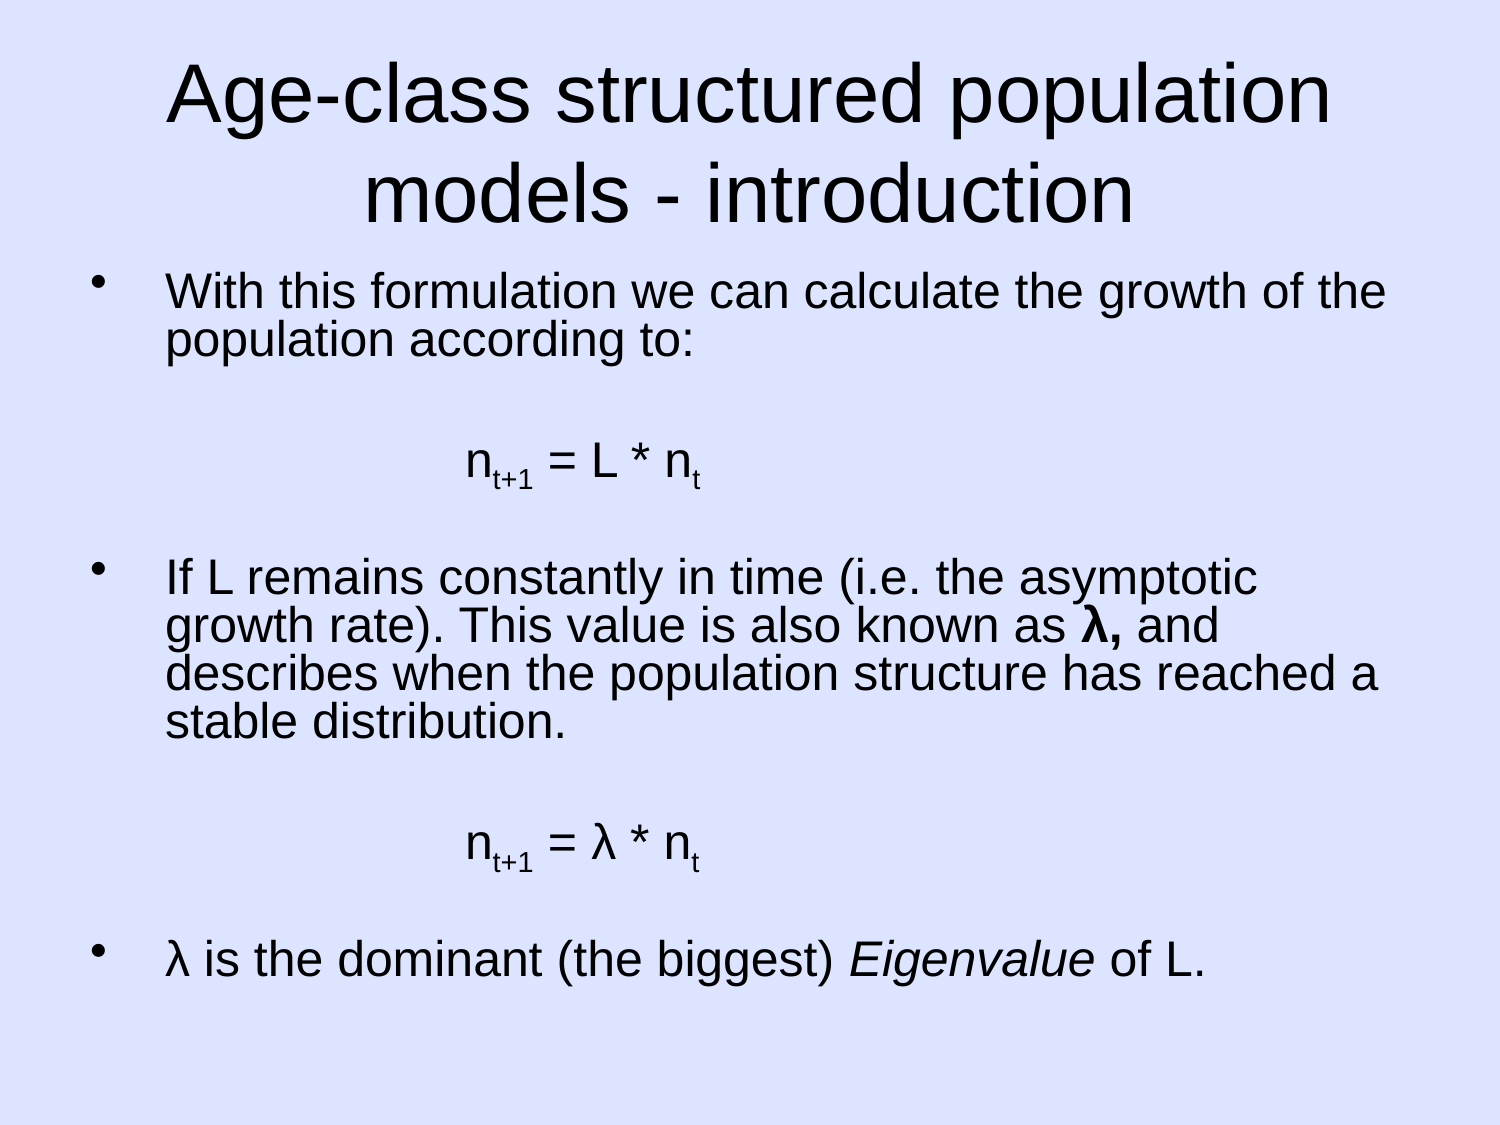

# Age-class structured population models - introduction
With this formulation we can calculate the growth of the population according to:

			nt+1 = L * nt

If L remains constantly in time (i.e. the asymptotic growth rate). This value is also known as λ, and describes when the population structure has reached a stable distribution.

			nt+1 = λ * nt

λ is the dominant (the biggest) Eigenvalue of L.